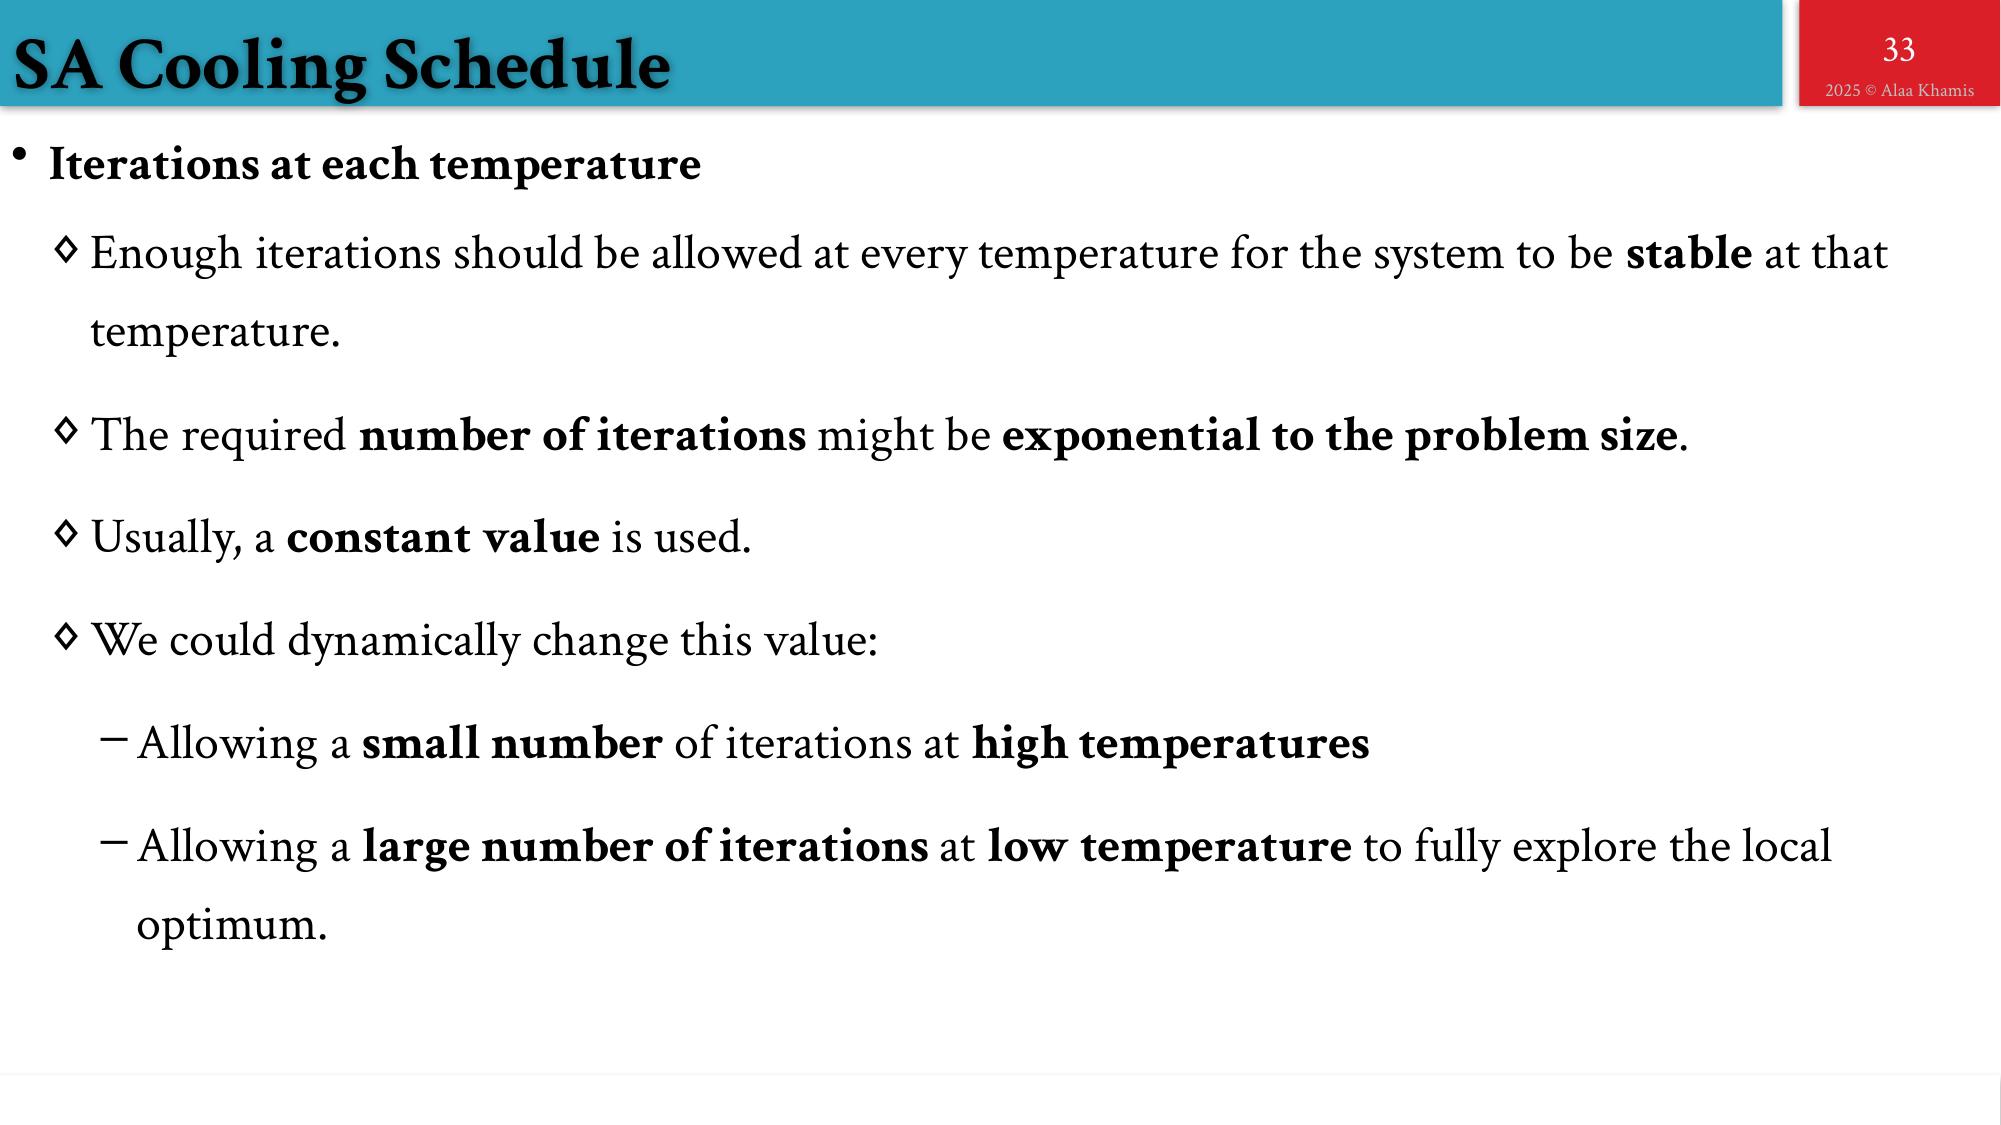

SA Cooling Schedule
Iterations at each temperature
Enough iterations should be allowed at every temperature for the system to be stable at that temperature.
The required number of iterations might be exponential to the problem size.
Usually, a constant value is used.
We could dynamically change this value:
Allowing a small number of iterations at high temperatures
Allowing a large number of iterations at low temperature to fully explore the local optimum.